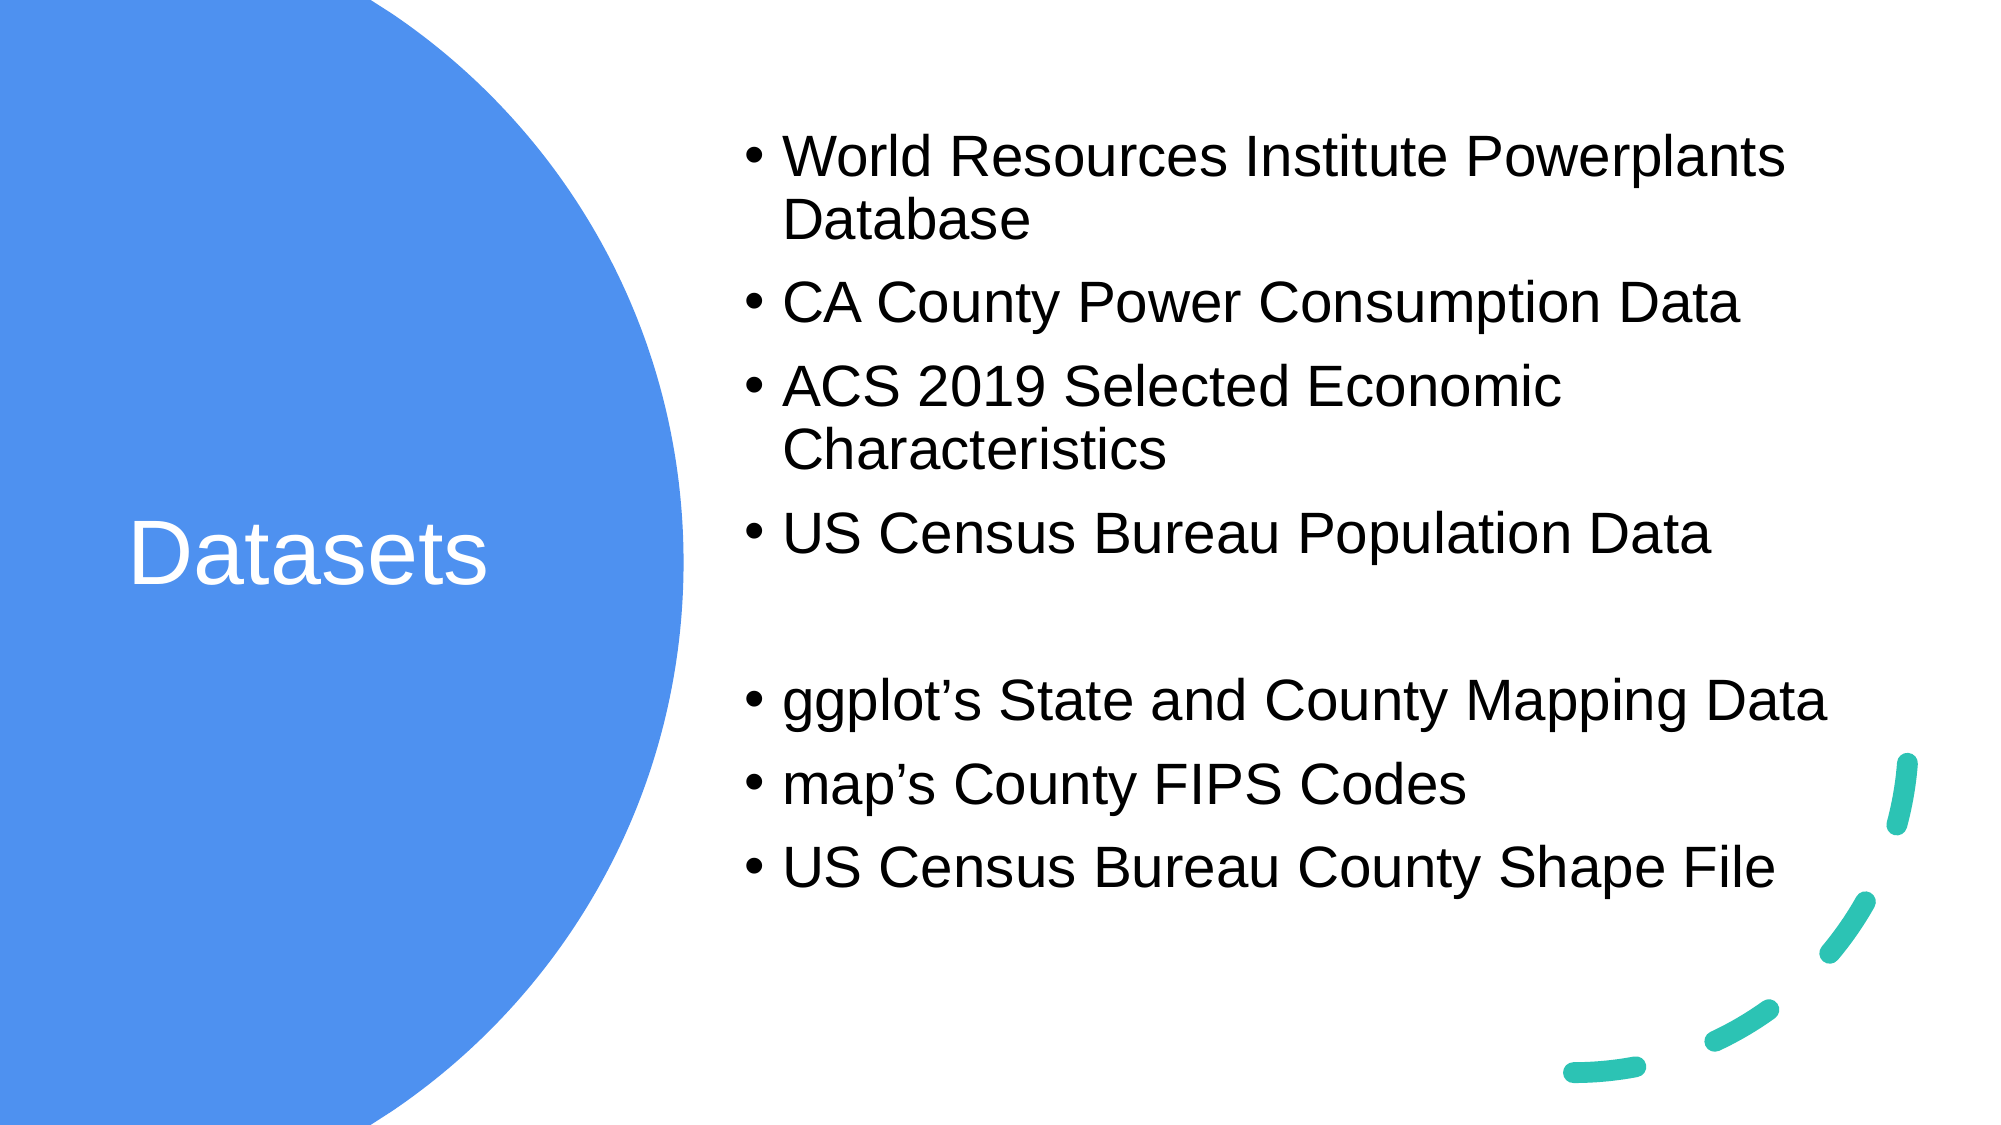

World Resources Institute Powerplants Database
CA County Power Consumption Data
ACS 2019 Selected Economic Characteristics
US Census Bureau Population Data

ggplot’s State and County Mapping Data
map’s County FIPS Codes
US Census Bureau County Shape File

# Datasets